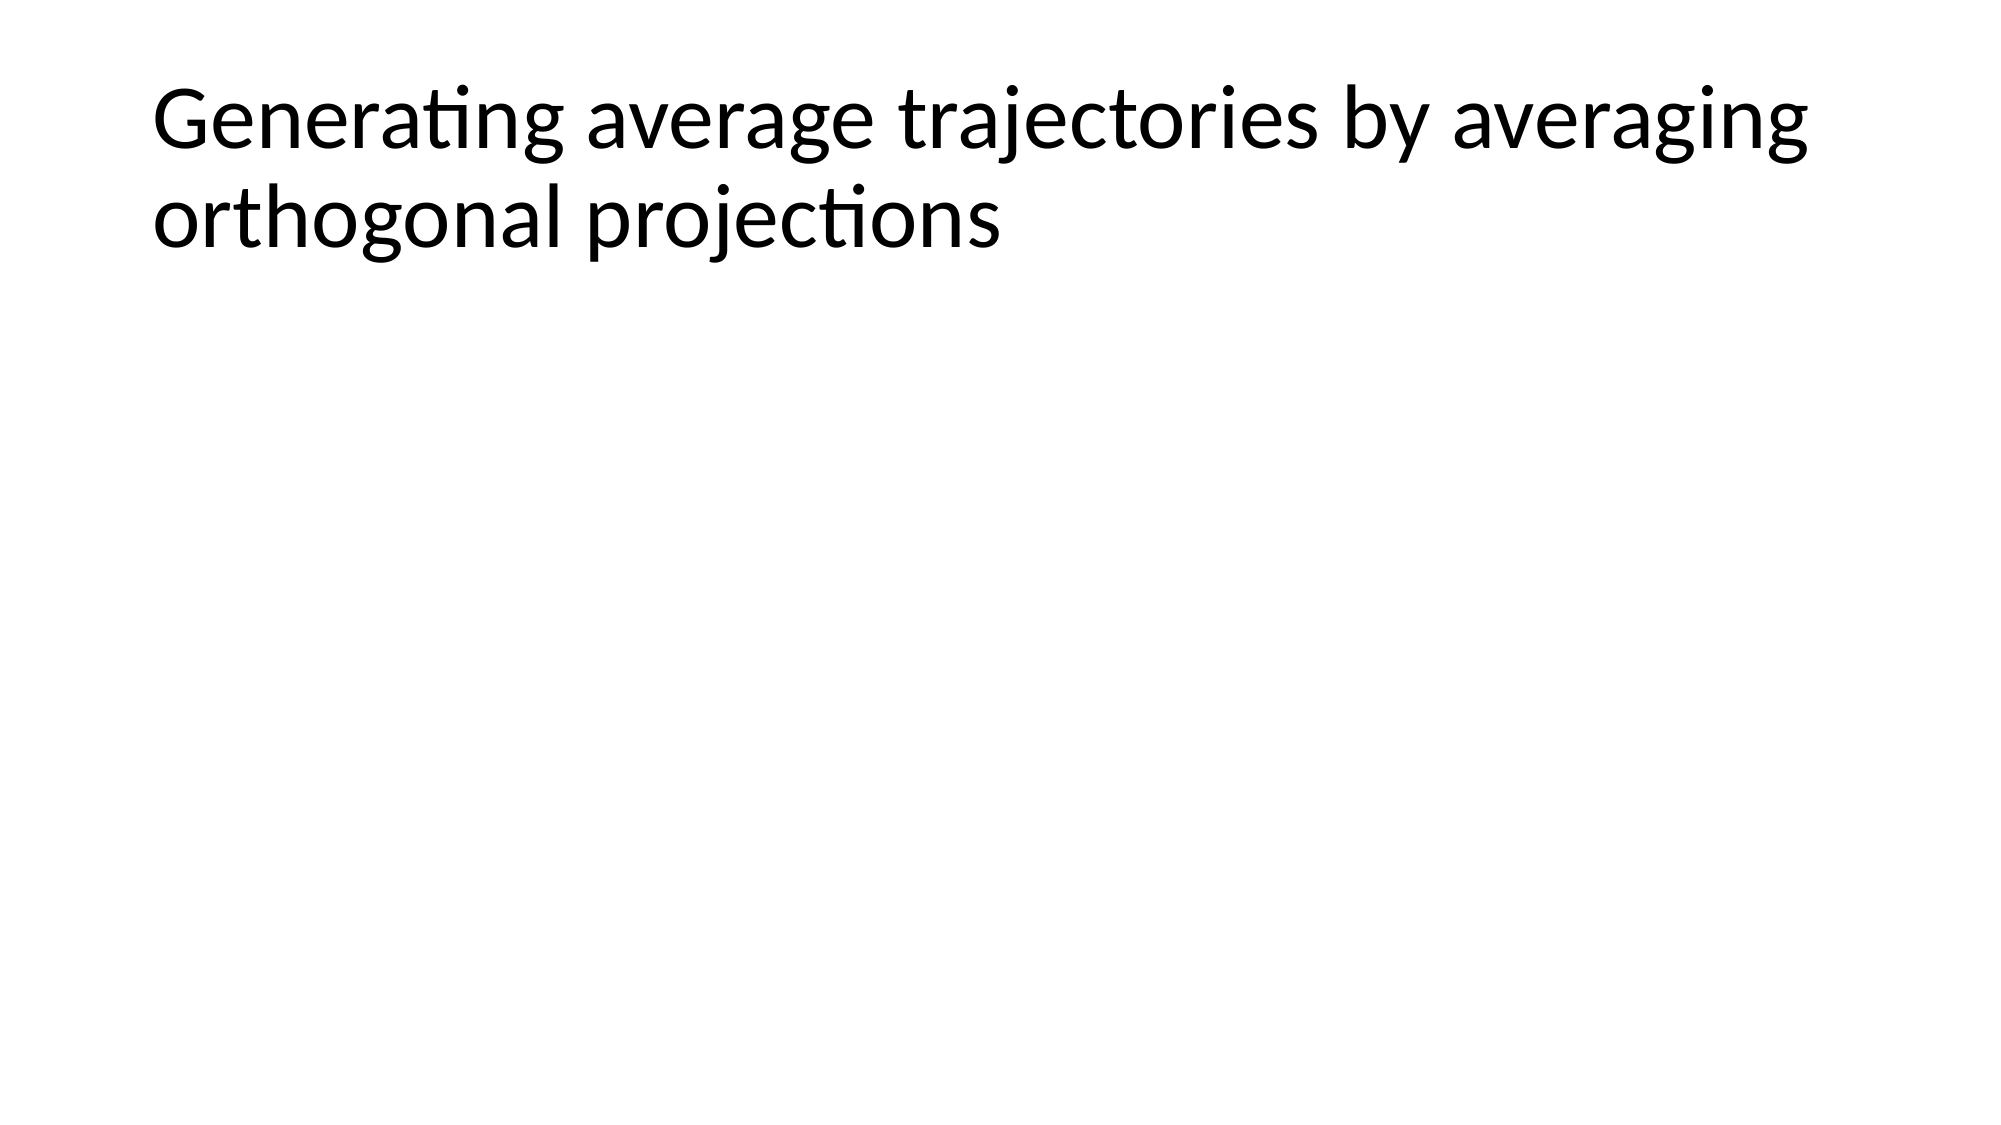

# Generating average trajectories by averaging orthogonal projections